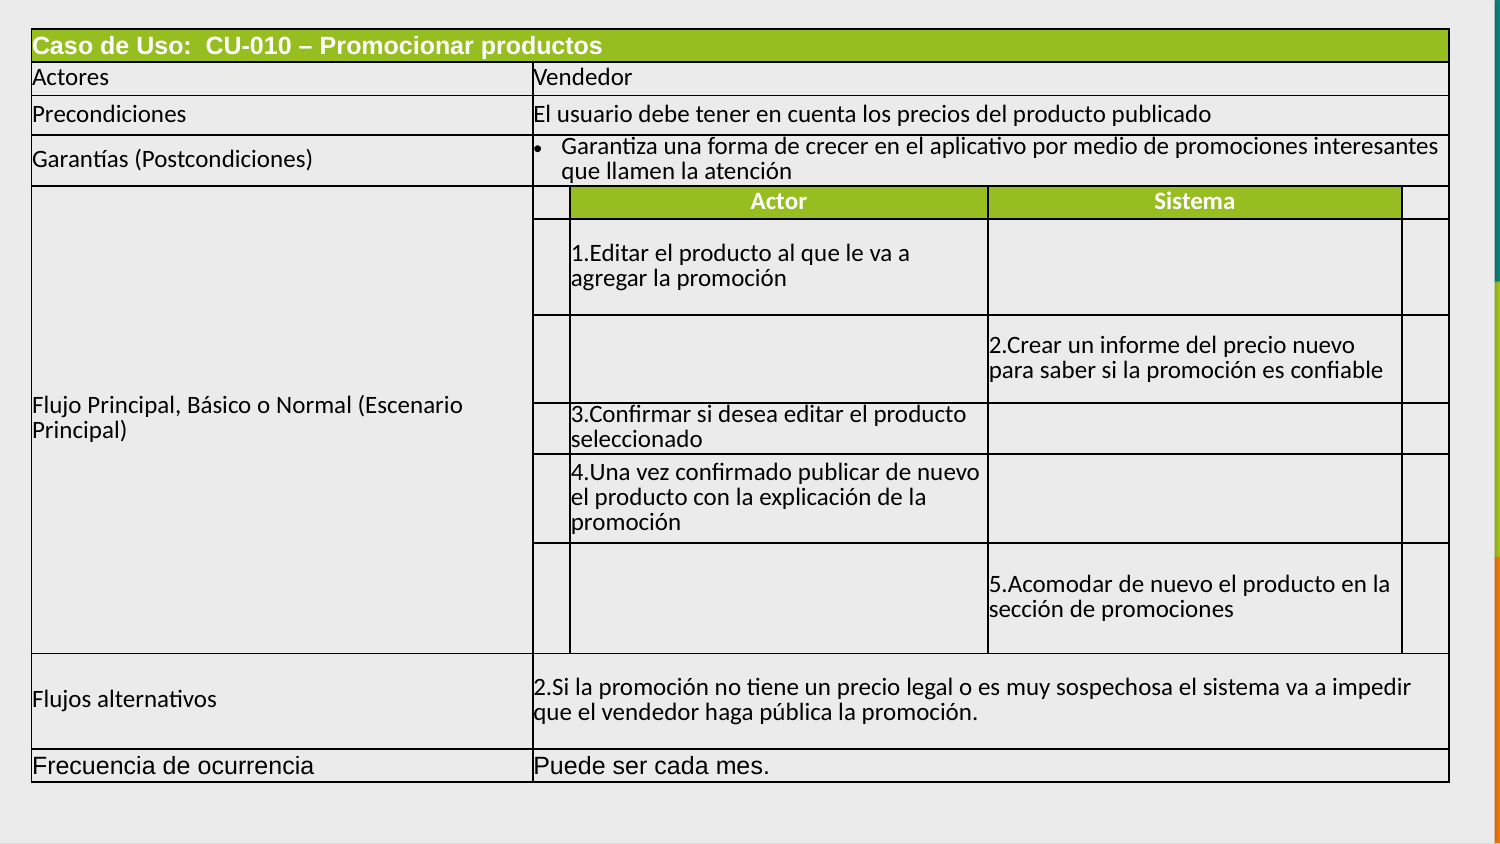

| Caso de Uso: CU-010 – Promocionar productos |  |  |  |  |
| --- | --- | --- | --- | --- |
| Actores | Vendedor |  |  |  |
| Precondiciones | El usuario debe tener en cuenta los precios del producto publicado |  |  |  |
| Garantías (Postcondiciones) | Garantiza una forma de crecer en el aplicativo por medio de promociones interesantes que llamen la atención |  |  |  |
| Flujo Principal, Básico o Normal (Escenario Principal) |  | Actor | Sistema |  |
|  |  | 1.Editar el producto al que le va a agregar la promoción |  |  |
|  |  |  | 2.Crear un informe del precio nuevo para saber si la promoción es confiable |  |
|  |  | 3.Confirmar si desea editar el producto seleccionado |  |  |
|  |  | 4.Una vez confirmado publicar de nuevo el producto con la explicación de la promoción |  |  |
|  |  |  | 5.Acomodar de nuevo el producto en la sección de promociones |  |
| Flujos alternativos | 2.Si la promoción no tiene un precio legal o es muy sospechosa el sistema va a impedir que el vendedor haga pública la promoción. |  |  |  |
| Frecuencia de ocurrencia | Puede ser cada mes. |  |  |  |